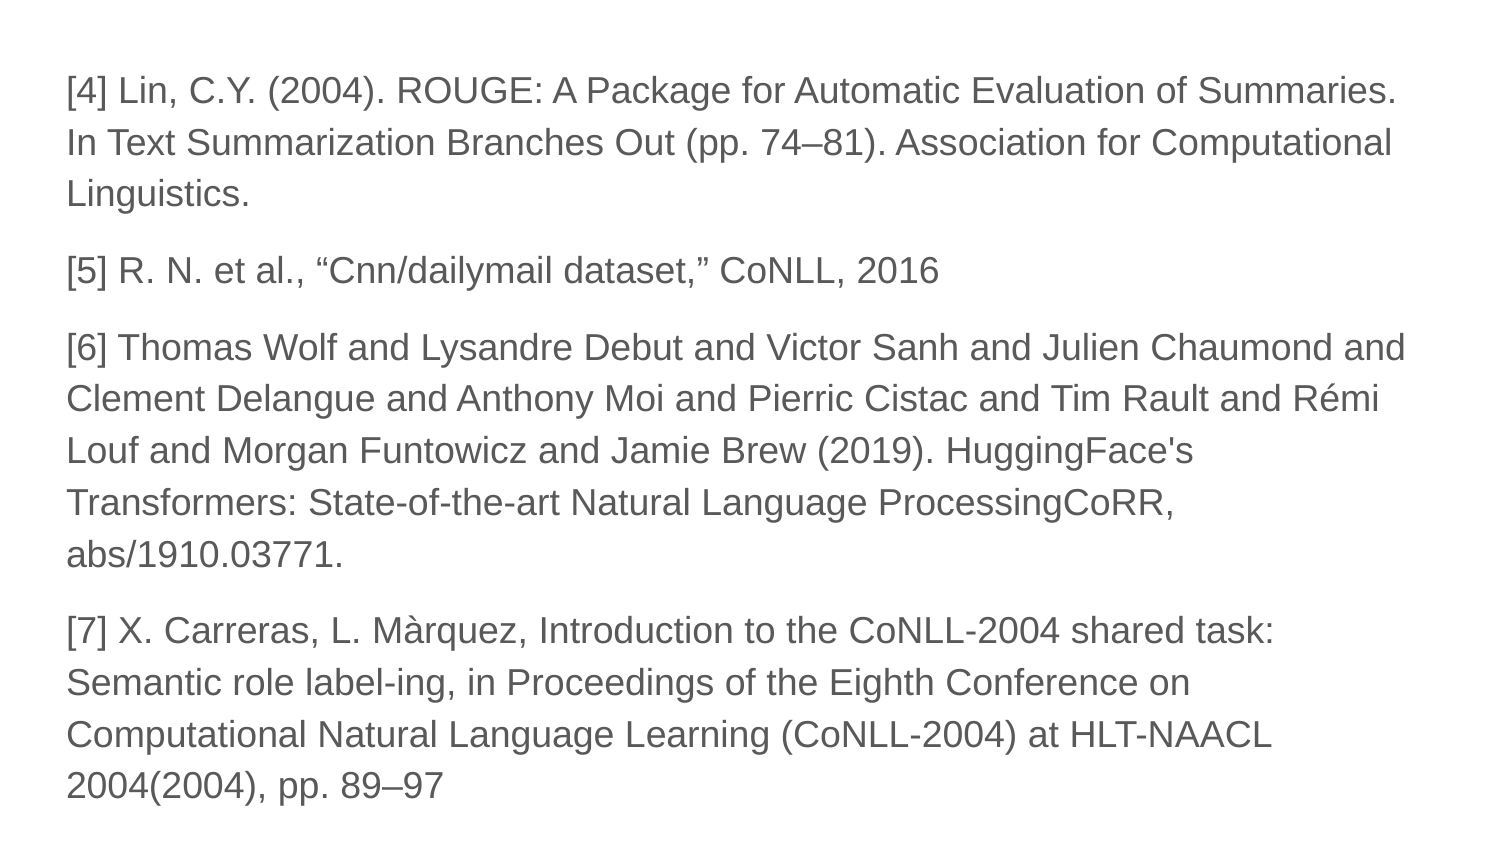

[4] Lin, C.Y. (2004). ROUGE: A Package for Automatic Evaluation of Summaries. In Text Summarization Branches Out (pp. 74–81). Association for Computational Linguistics.
[5] R. N. et al., “Cnn/dailymail dataset,” CoNLL, 2016
[6] Thomas Wolf and Lysandre Debut and Victor Sanh and Julien Chaumond and Clement Delangue and Anthony Moi and Pierric Cistac and Tim Rault and Rémi Louf and Morgan Funtowicz and Jamie Brew (2019). HuggingFace's Transformers: State-of-the-art Natural Language ProcessingCoRR, abs/1910.03771.
[7] X. Carreras, L. Màrquez, Introduction to the CoNLL-2004 shared task: Semantic role label-ing, in Proceedings of the Eighth Conference on Computational Natural Language Learning (CoNLL-2004) at HLT-NAACL 2004(2004), pp. 89–97